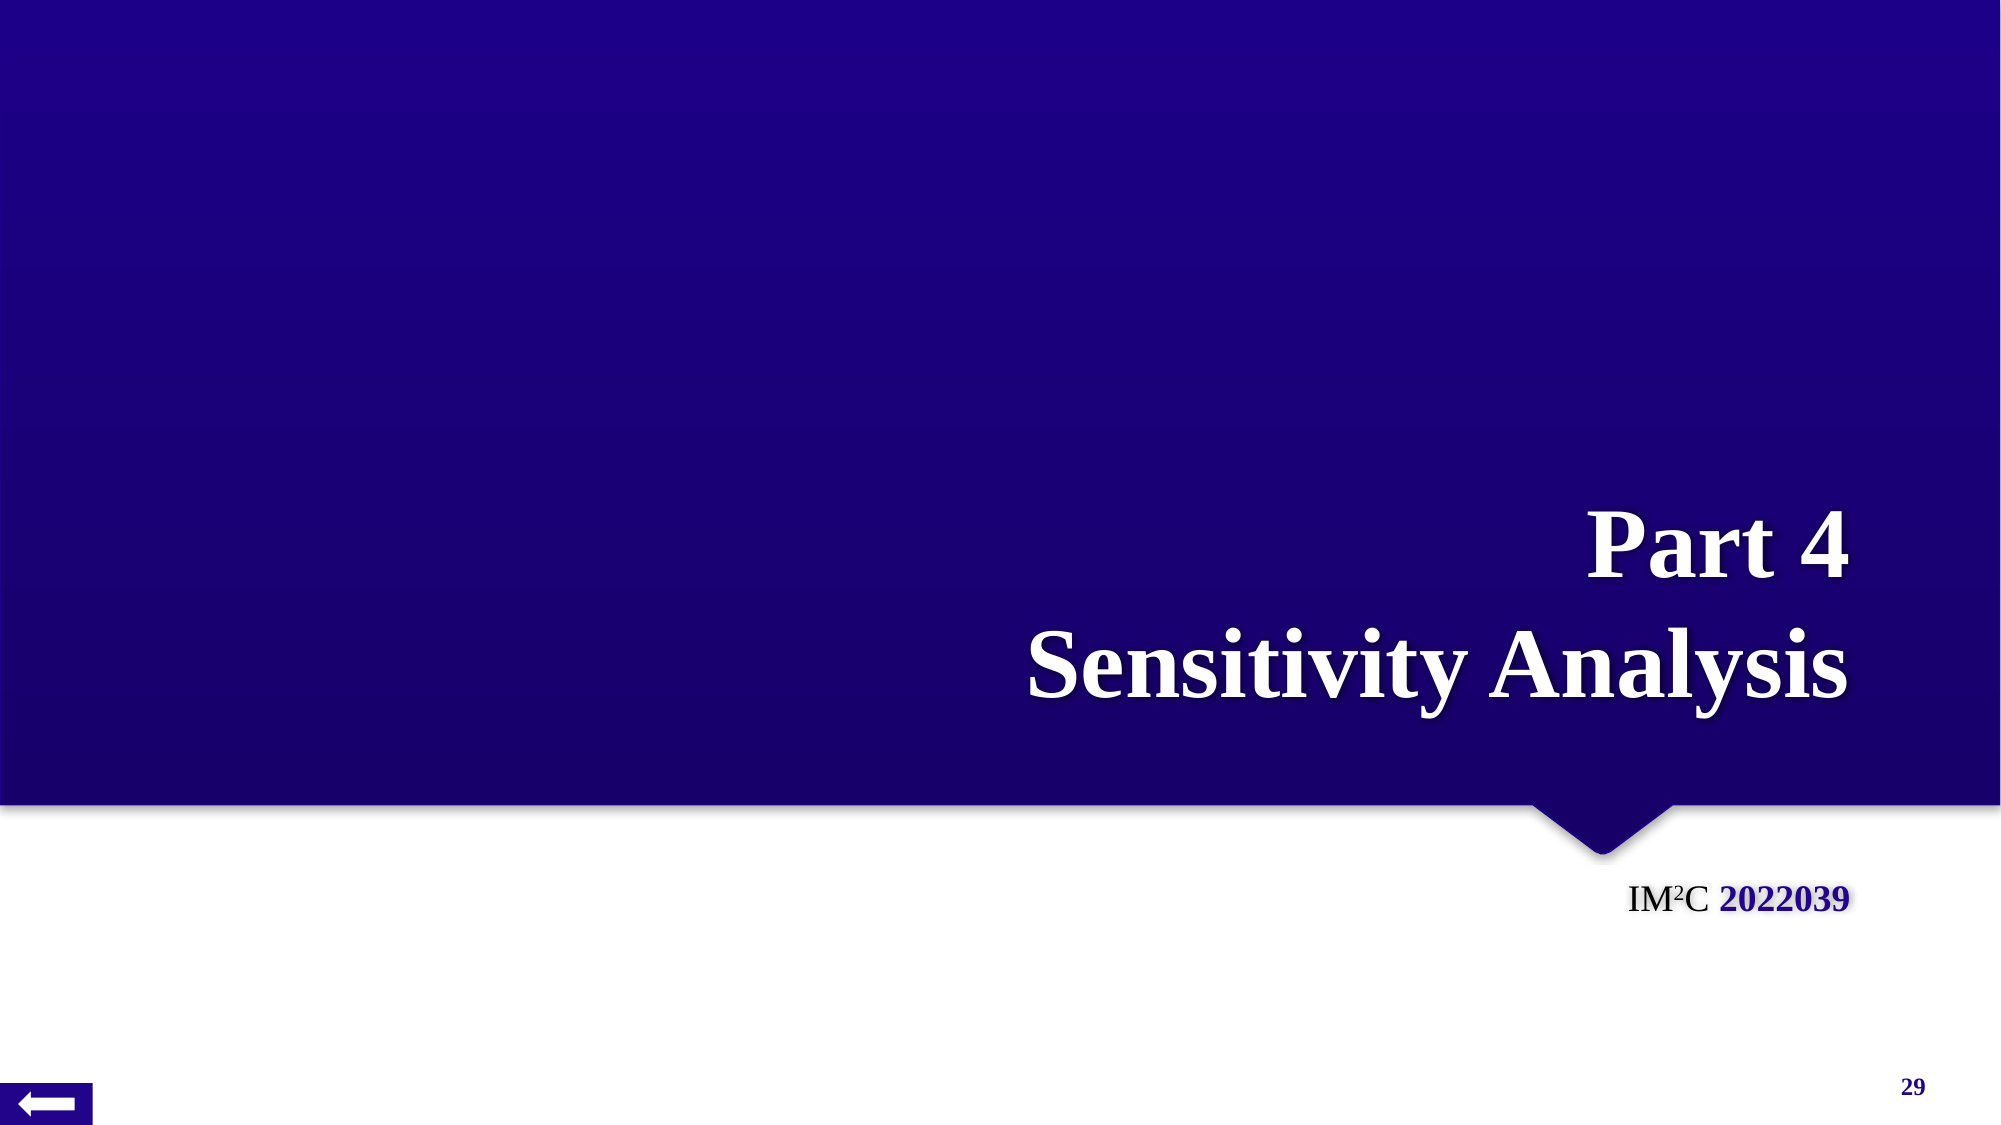

# Part 4 Sensitivity Analysis
IM2C 2022039
29